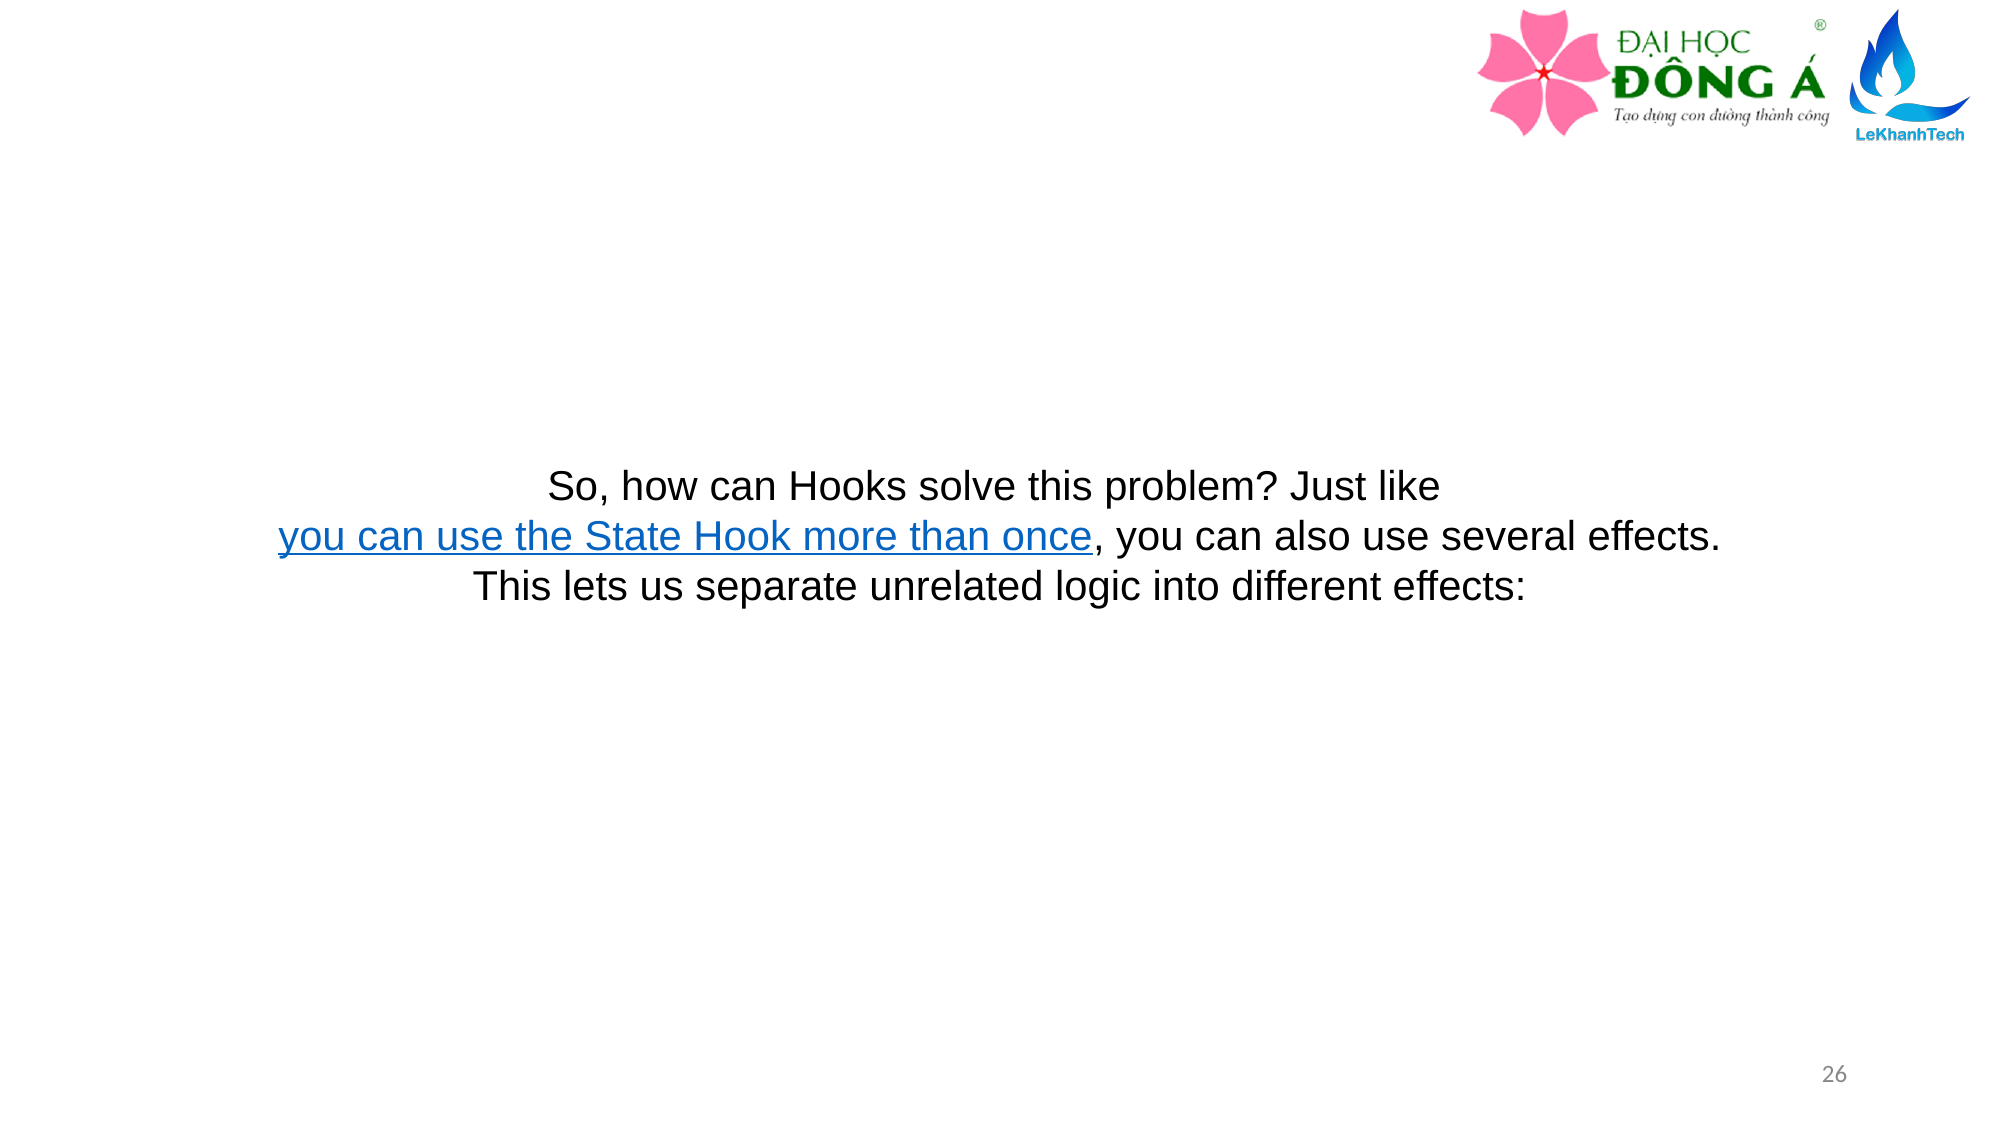

So, how can Hooks solve this problem? Just like you can use the State Hook more than once, you can also use several effects. This lets us separate unrelated logic into different effects:
26